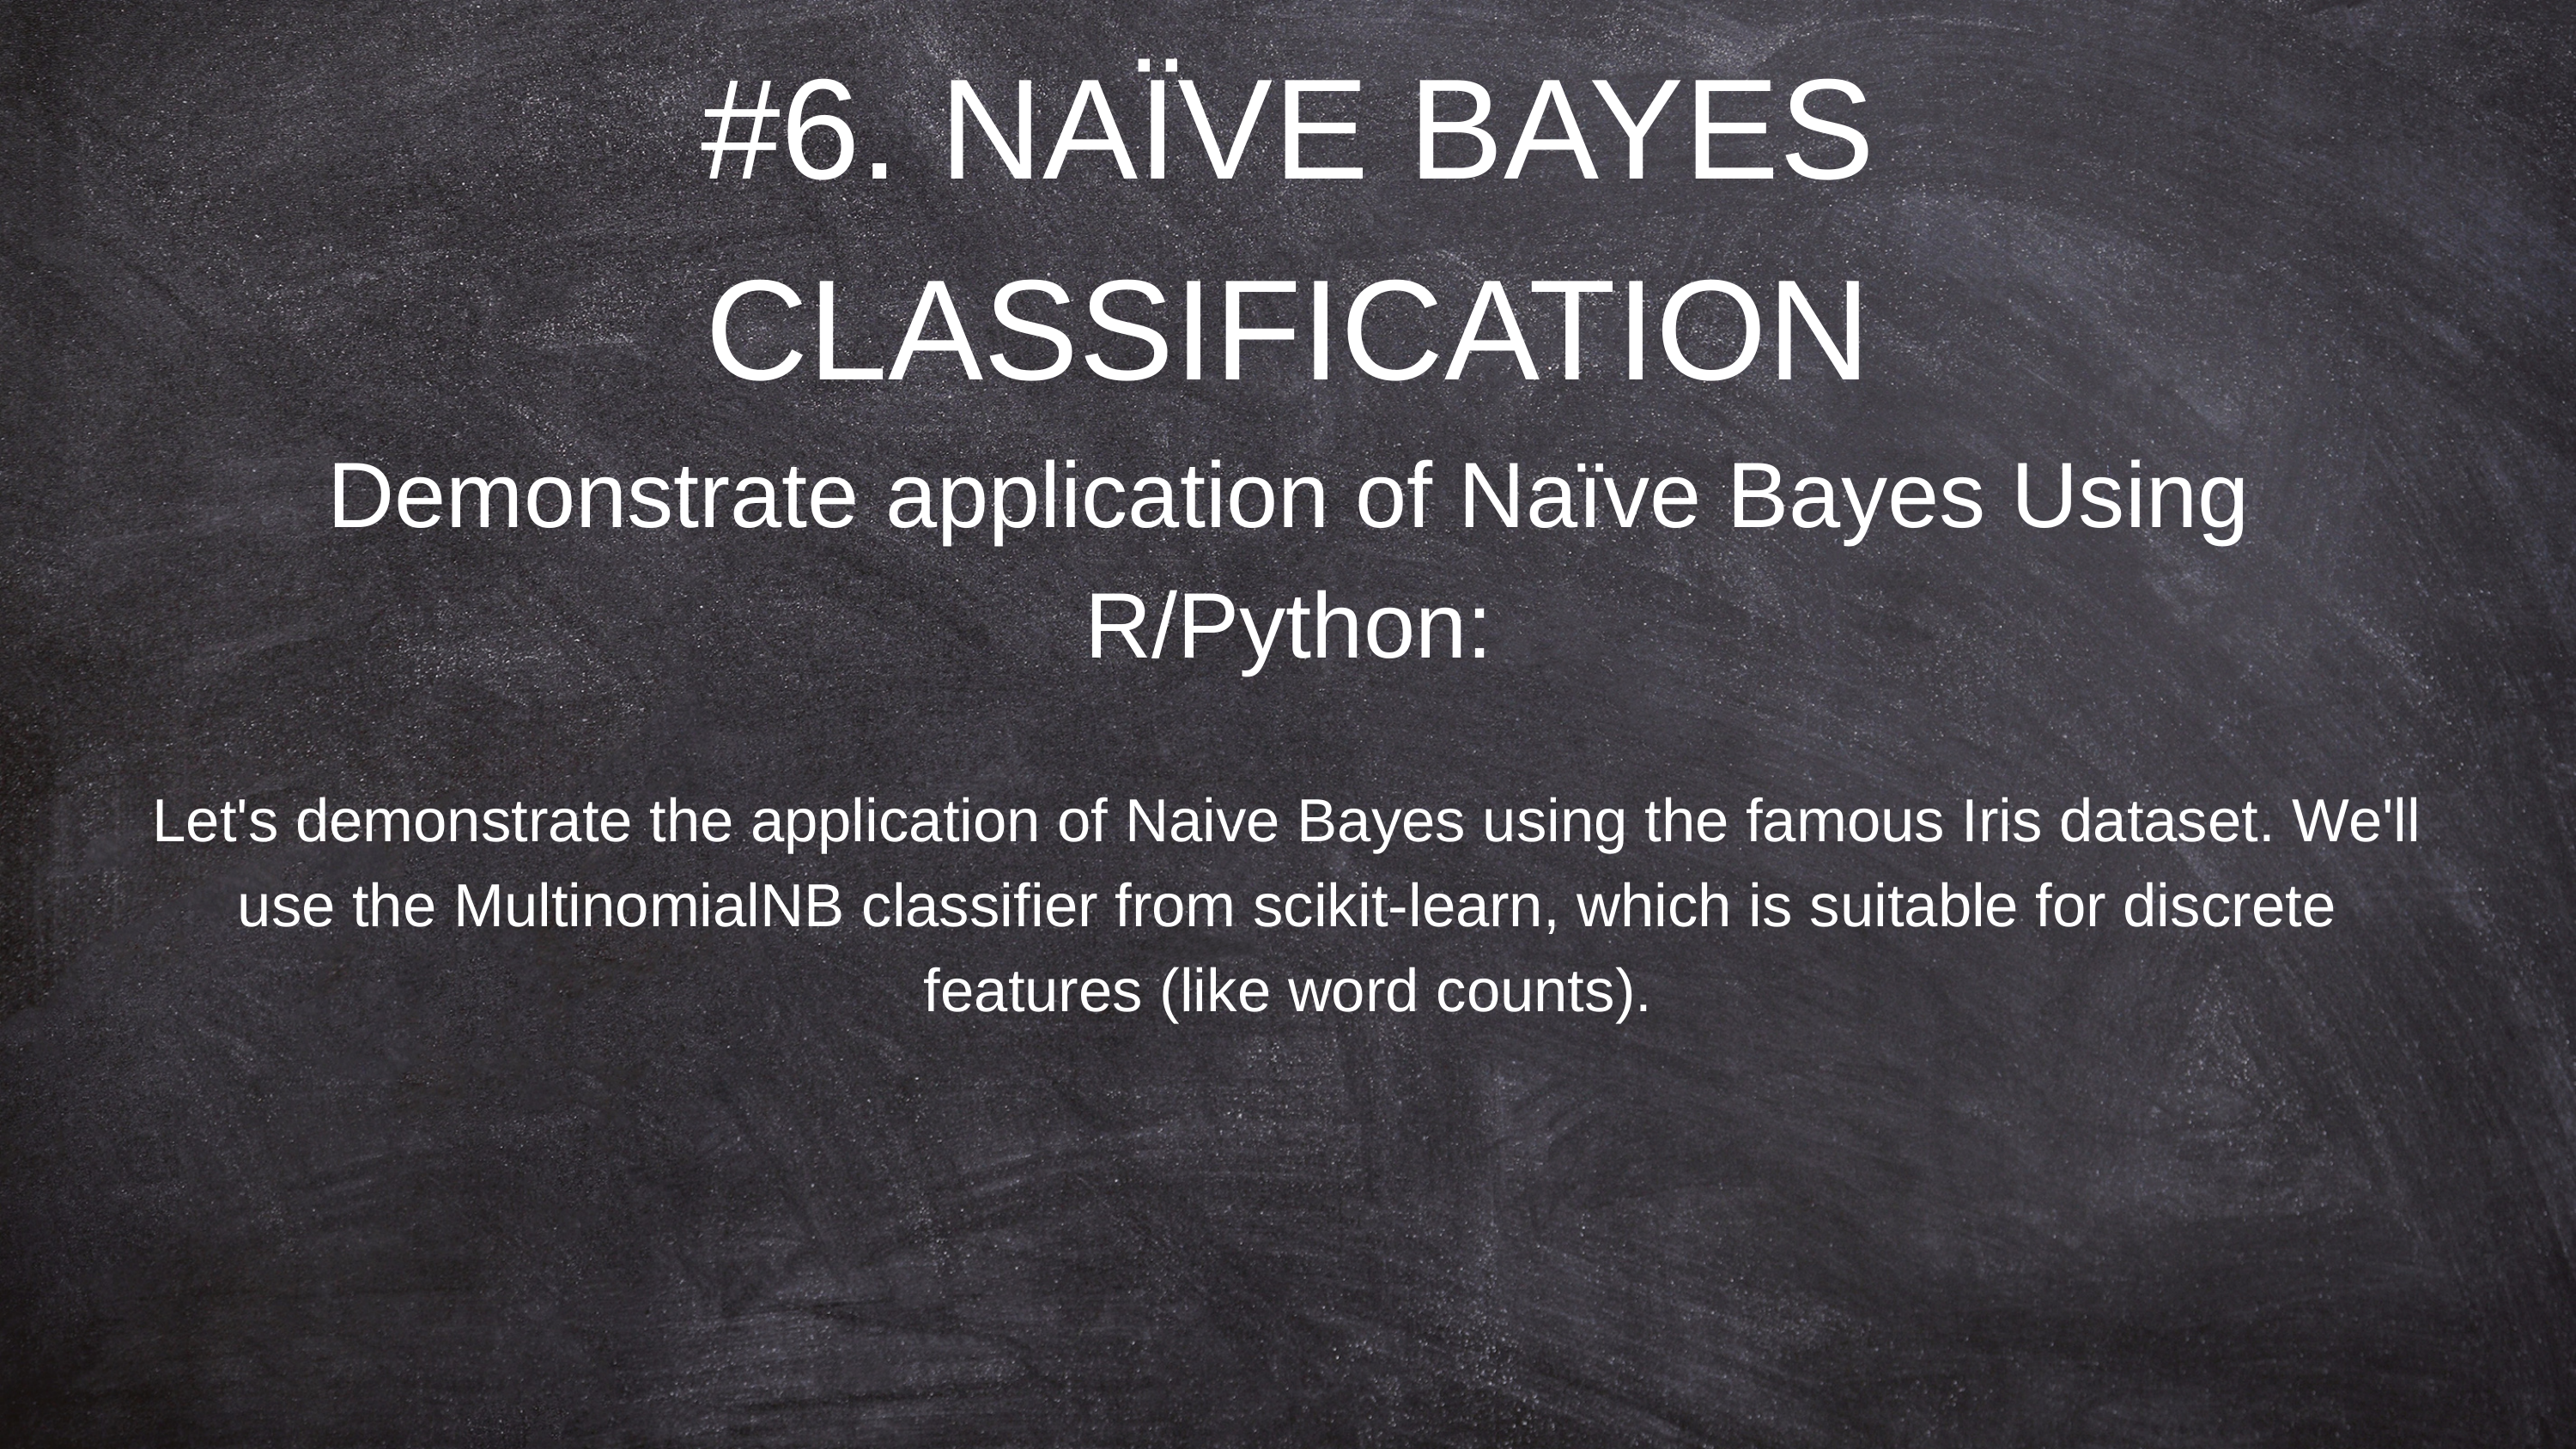

#6. NAÏVE BAYES CLASSIFICATION
Demonstrate application of Naïve Bayes Using R/Python:

Let's demonstrate the application of Naive Bayes using the famous Iris dataset. We'll use the MultinomialNB classifier from scikit-learn, which is suitable for discrete features (like word counts).